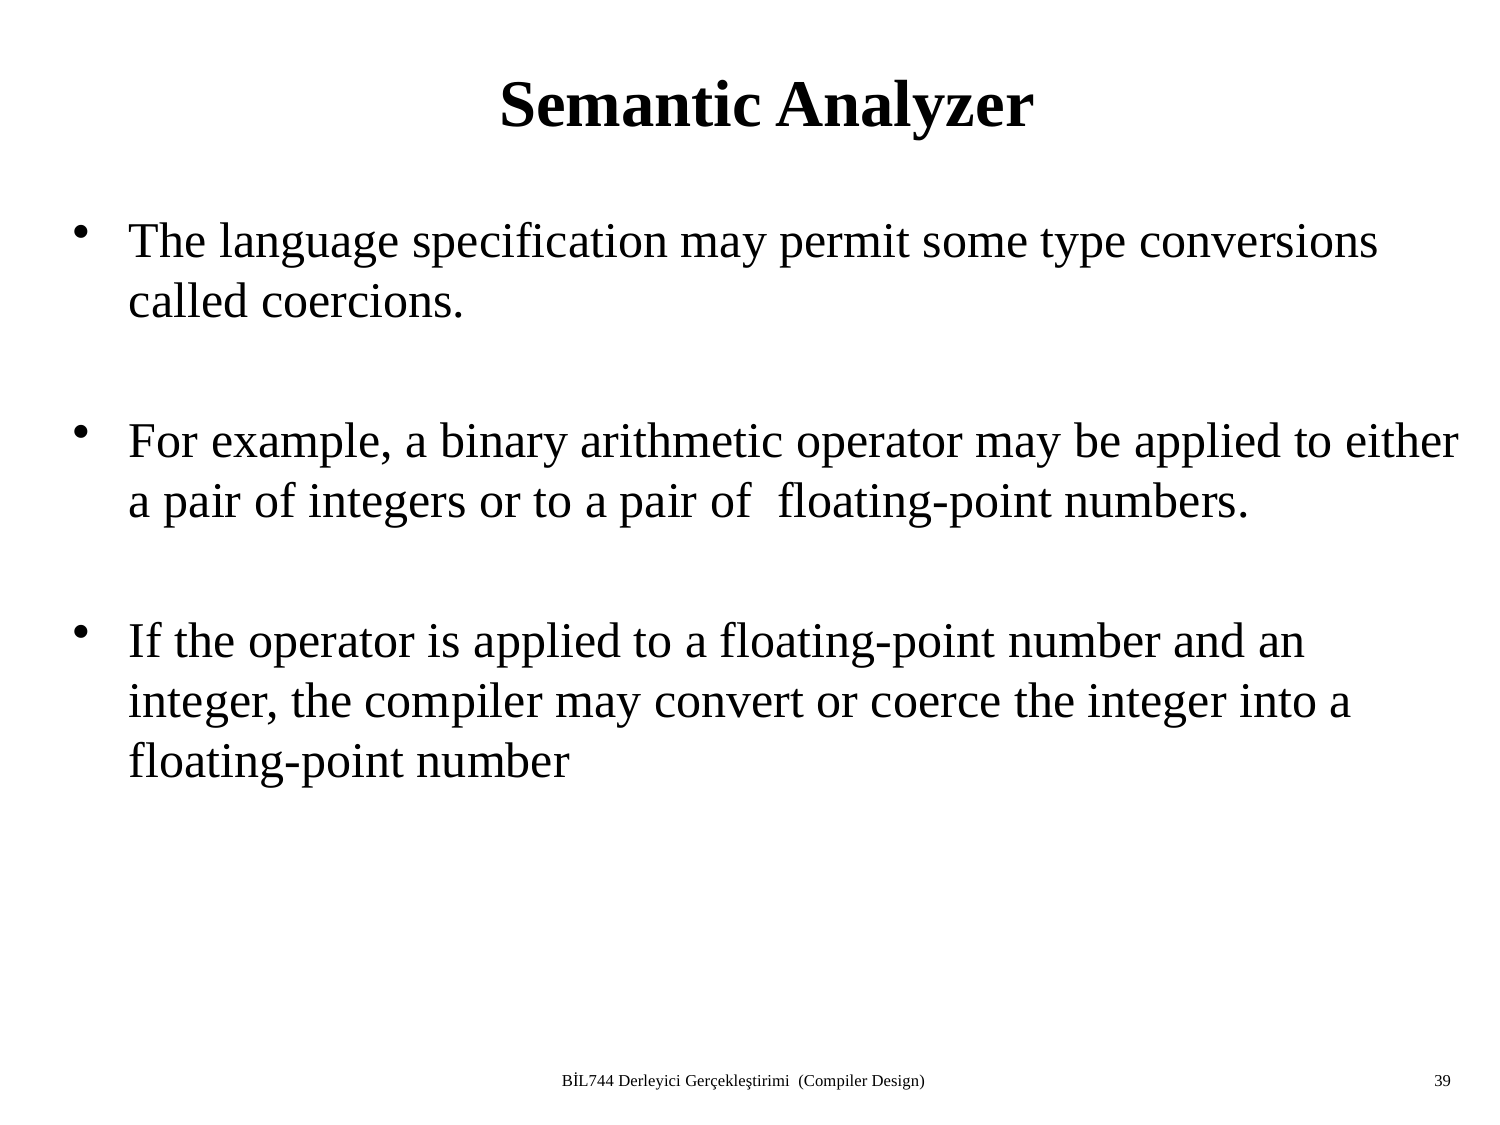

# Semantic Analyzer
The language specification may permit some type conversions called coercions.

For example, a binary arithmetic operator may be applied to either a pair of integers or to a pair of  floating-point numbers.

If the operator is applied to a floating-point number and an integer, the compiler may convert or coerce the integer into a floating-point number
BİL744 Derleyici Gerçekleştirimi  (Compiler Design)
39